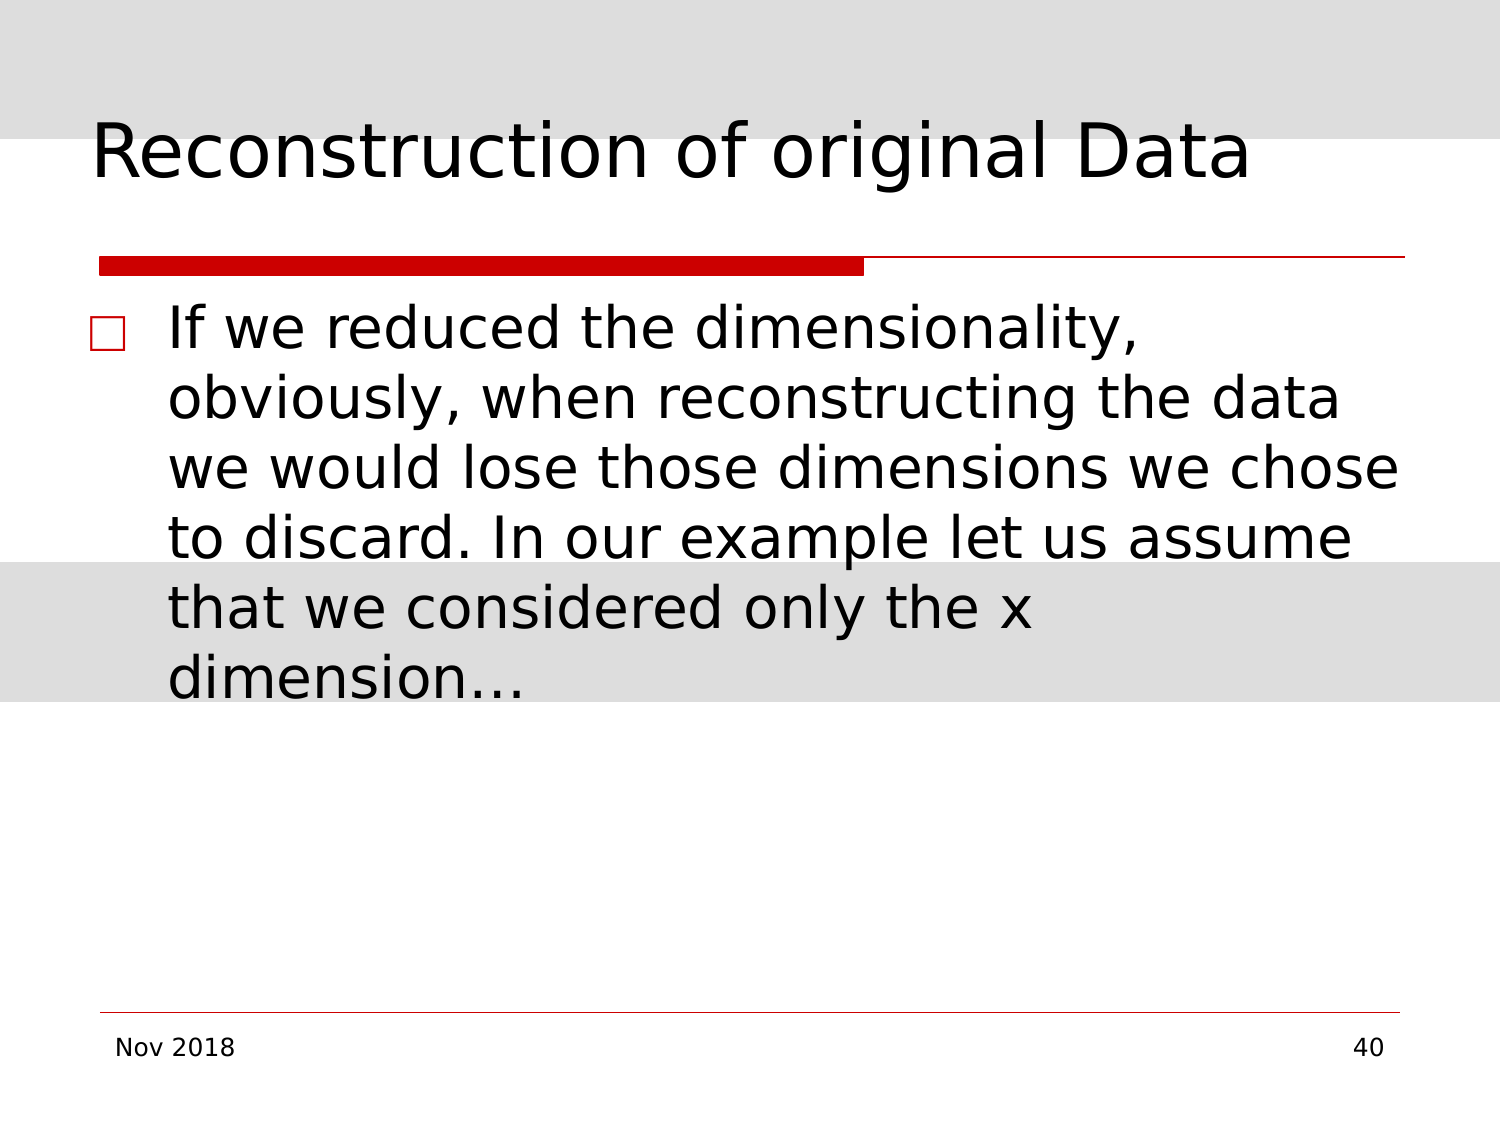

# Reconstruction of original Data
If we reduced the dimensionality, obviously, when reconstructing the data we would lose those dimensions we chose to discard. In our example let us assume that we considered only the x dimension…
Nov 2018
40